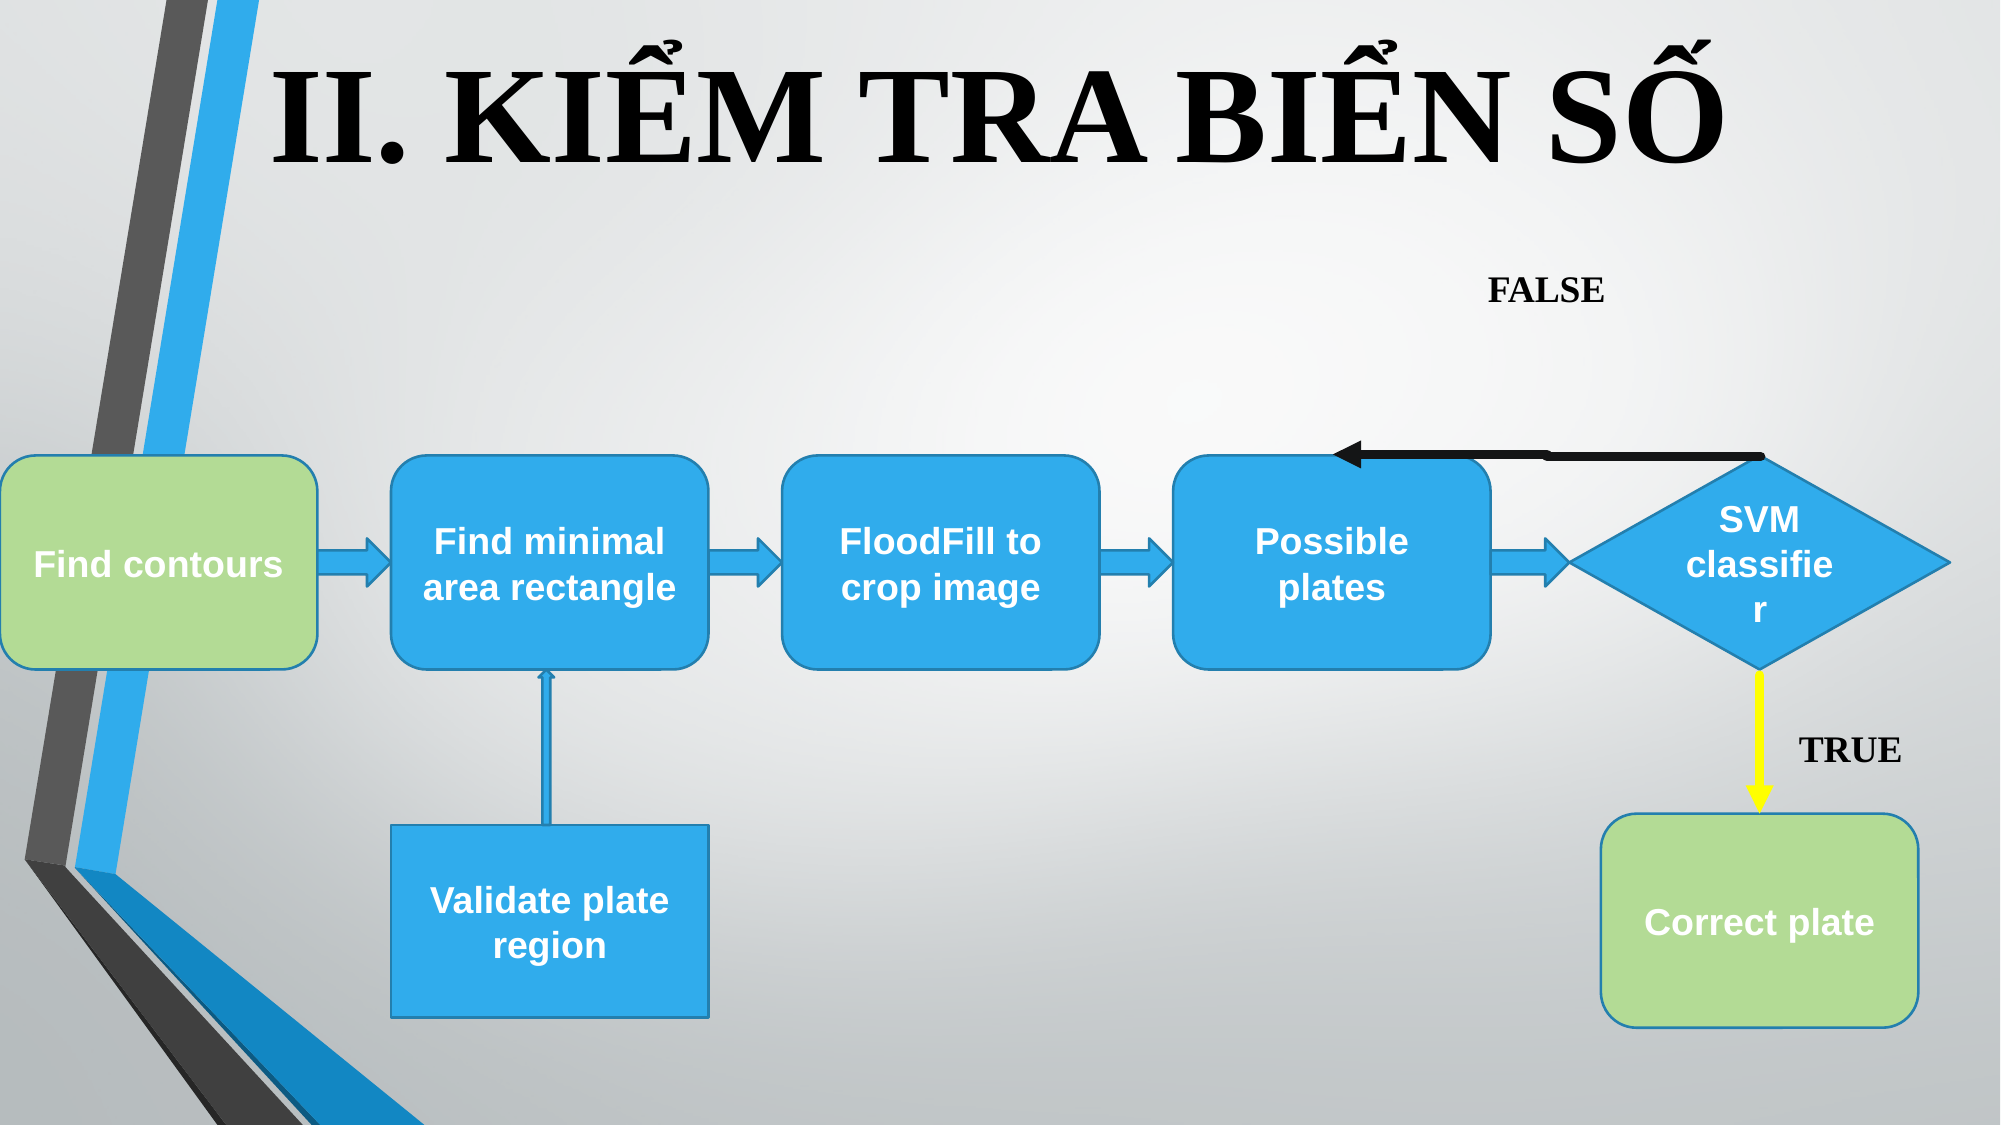

# II. KIỂM TRA BIỂN SỐ
FALSE
Find minimal area rectangle
FloodFill to crop image
Possible plates

TRUE
Correct plate
Validate plate region
Find contours
SVM classifier